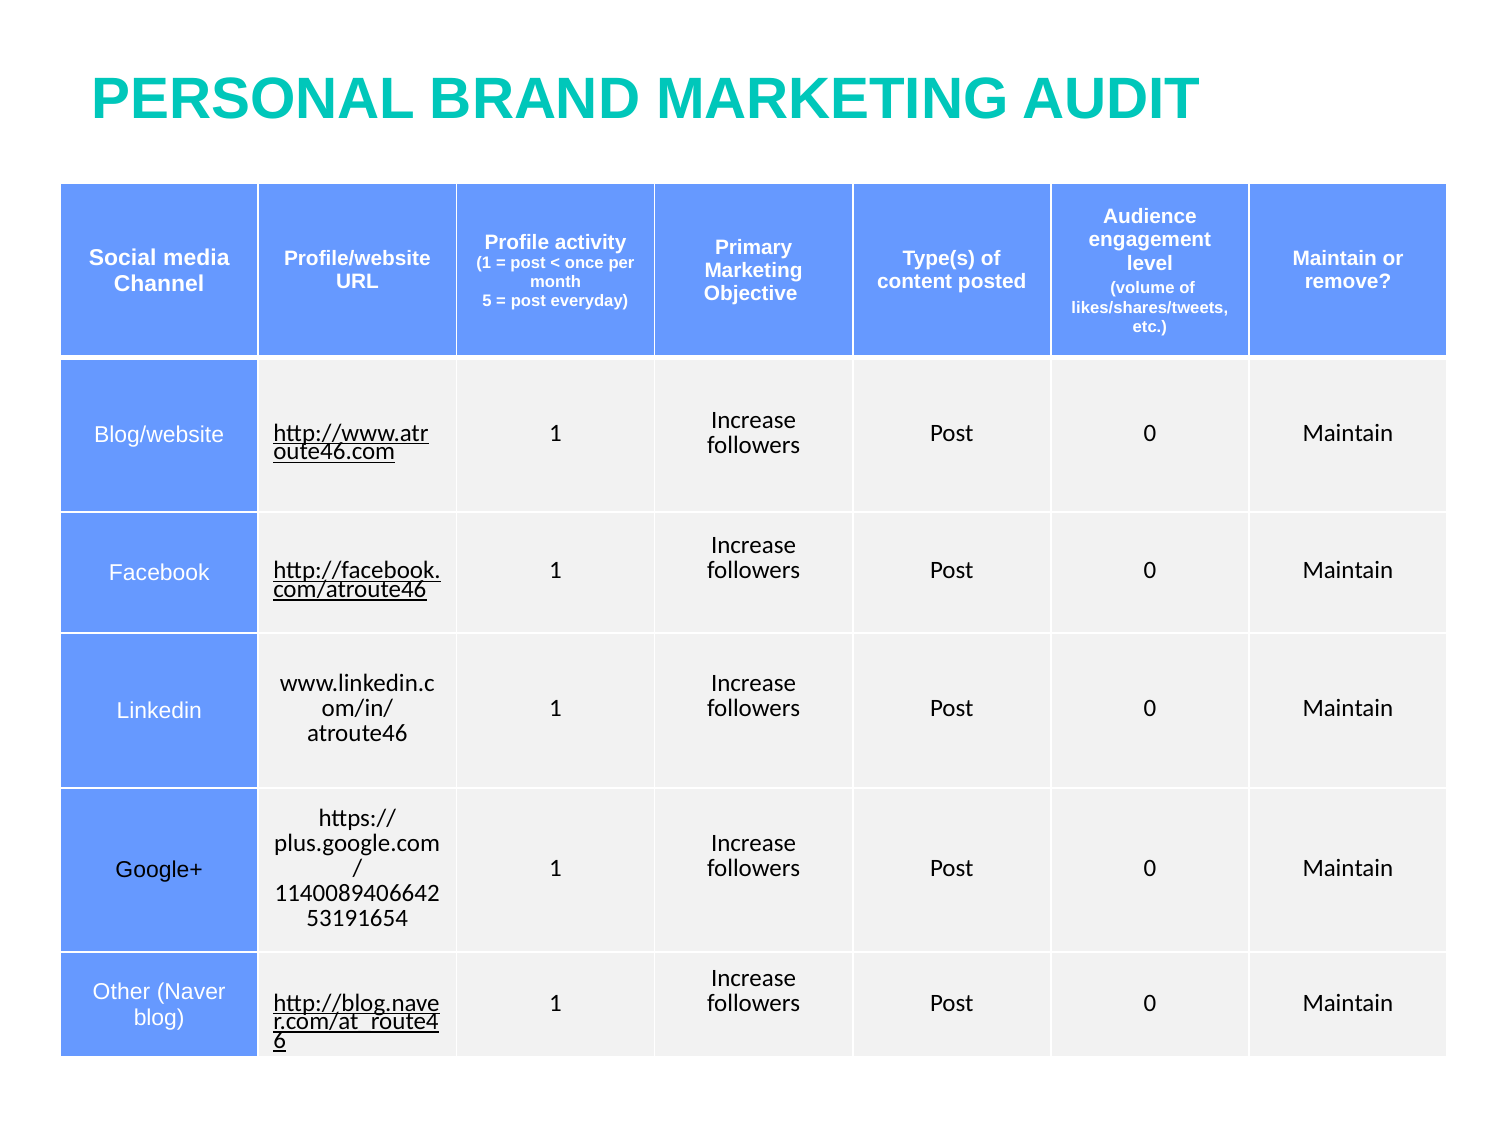

PERSONAL BRAND MARKETING AUDIT
| Social media Channel | Profile/website URL | Profile activity (1 = post < once per month 5 = post everyday) | Primary Marketing Objective | Type(s) of content posted | Audience engagement level (volume of likes/shares/tweets, etc.) | Maintain or remove? |
| --- | --- | --- | --- | --- | --- | --- |
| Blog/website | http://www.atroute46.com | 1 | Increase followers | Post | 0 | Maintain |
| Facebook | http://facebook.com/atroute46 | 1 | Increase followers | Post | 0 | Maintain |
| Linkedin | www.linkedin.com/in/atroute46 | 1 | Increase followers | Post | 0 | Maintain |
| Google+ | https://plus.google.com/114008940664253191654 | 1 | Increase followers | Post | 0 | Maintain |
| Other (Naver blog) | http://blog.naver.com/at\_route46 | 1 | Increase followers | Post | 0 | Maintain |